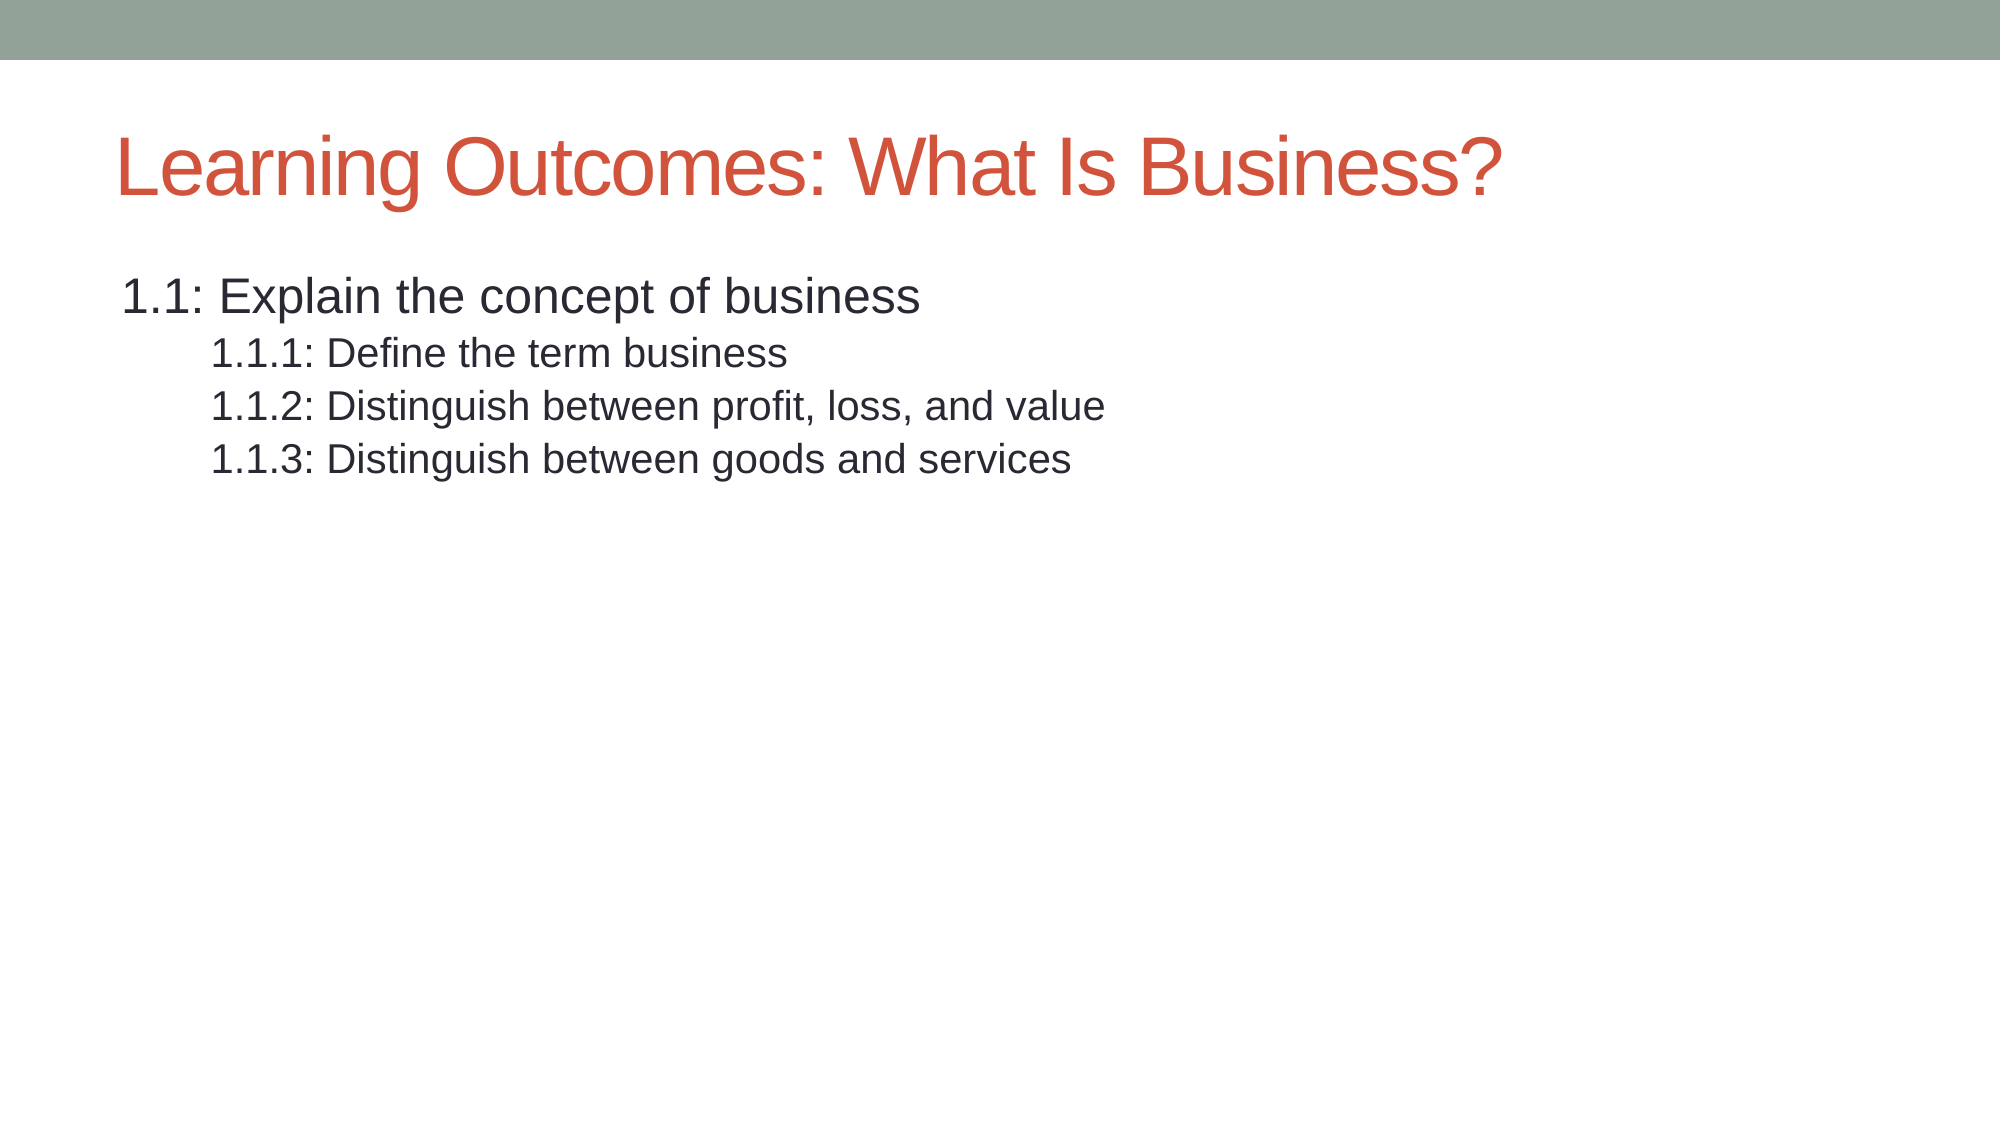

# Learning Outcomes: What Is Business?
1.1: Explain the concept of business
1.1.1: Define the term business
1.1.2: Distinguish between profit, loss, and value
1.1.3: Distinguish between goods and services